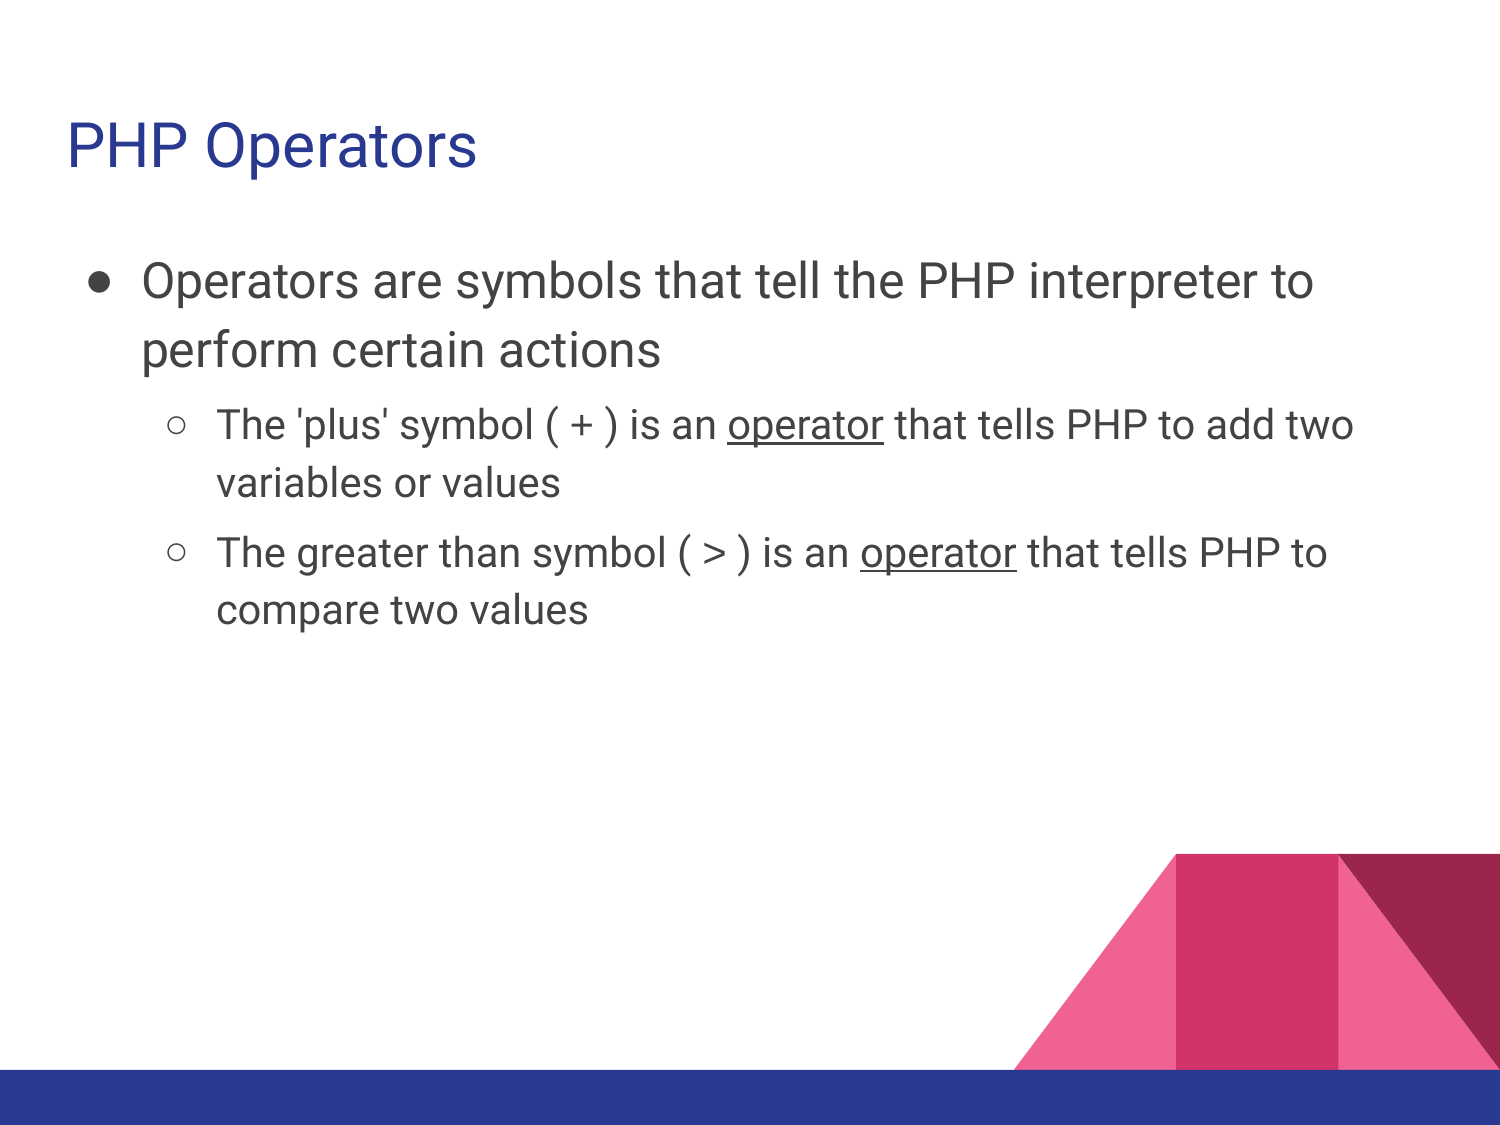

# PHP Operators
Operators are symbols that tell the PHP interpreter to perform certain actions
The 'plus' symbol ( + ) is an operator that tells PHP to add two variables or values
The greater than symbol ( > ) is an operator that tells PHP to compare two values